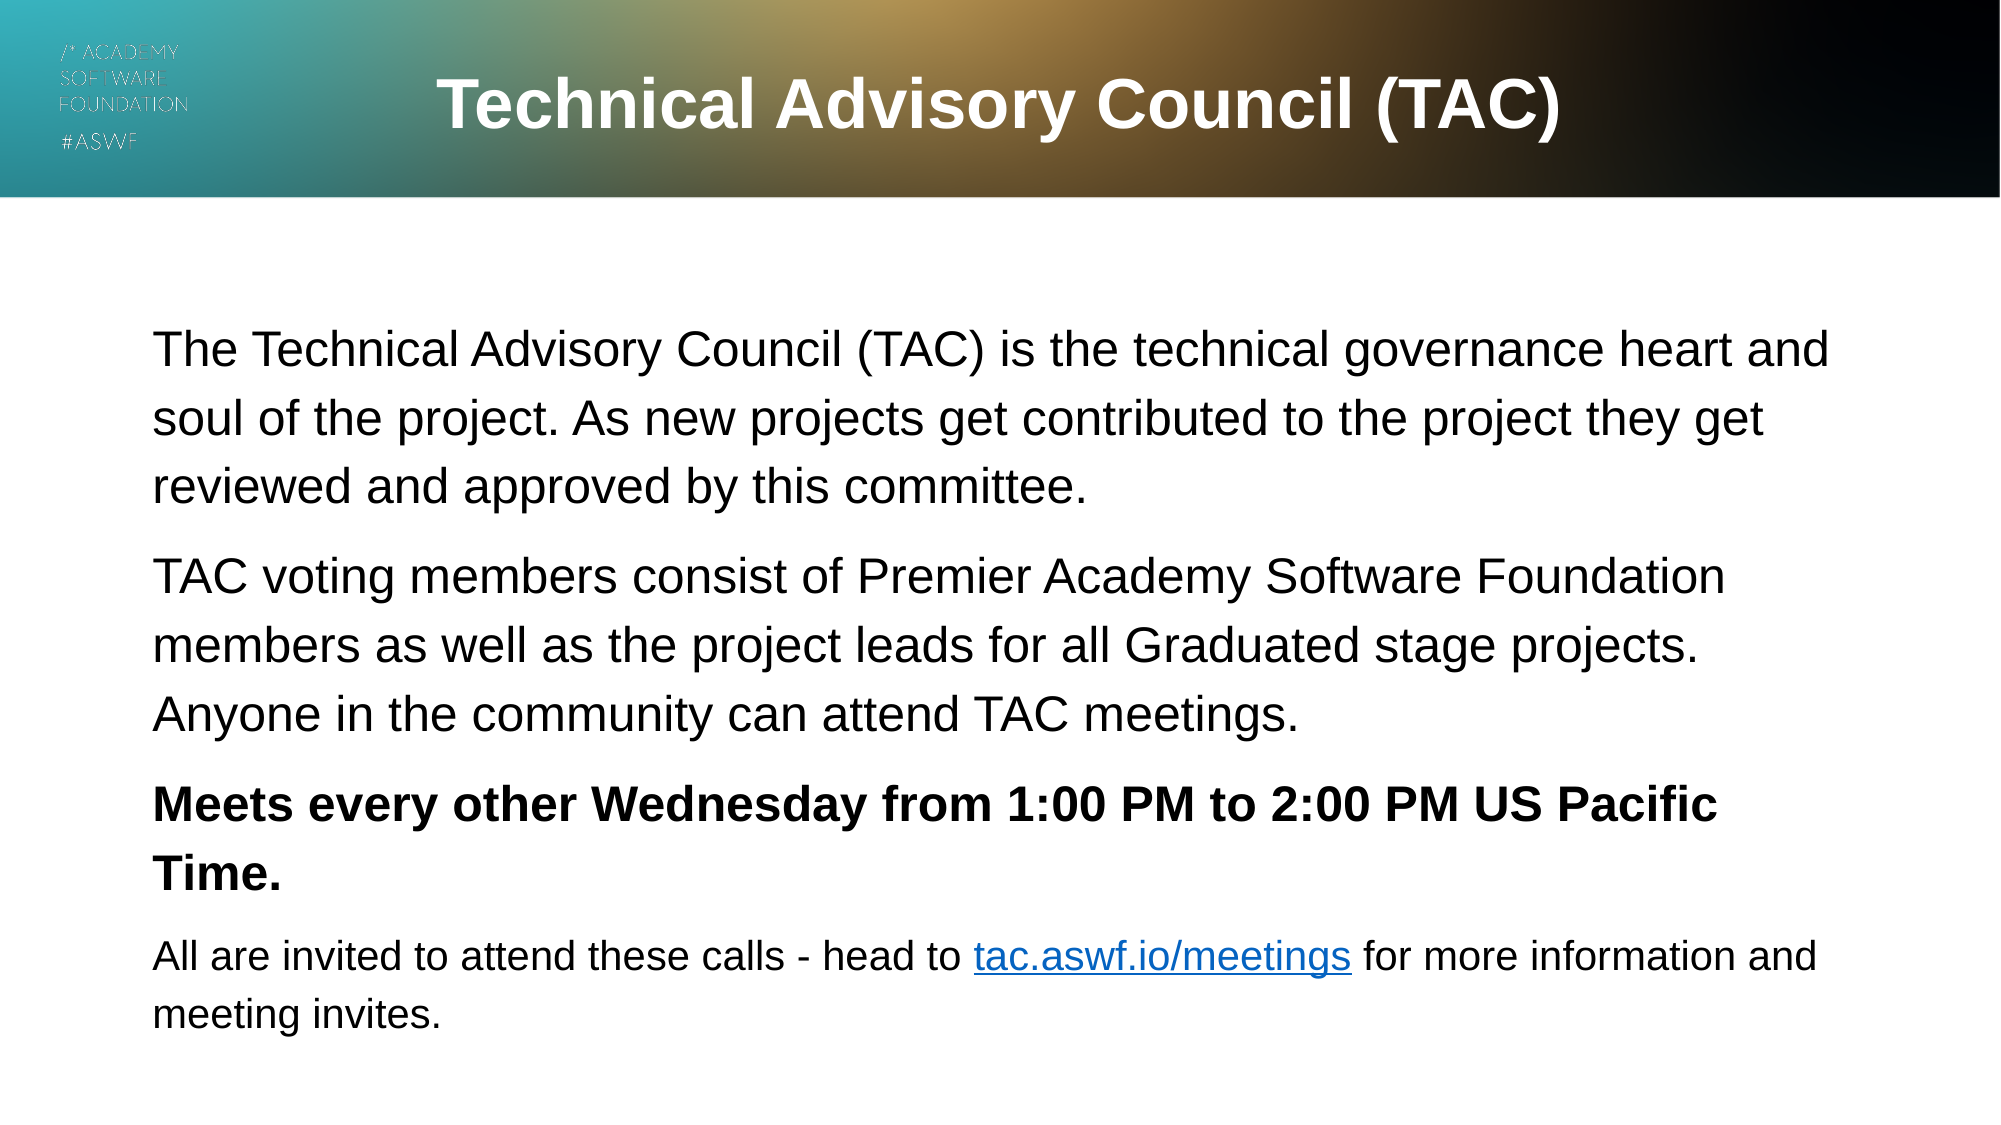

# Technical Advisory Council (TAC)
The Technical Advisory Council (TAC) is the technical governance heart and soul of the project. As new projects get contributed to the project they get reviewed and approved by this committee.
TAC voting members consist of Premier Academy Software Foundation members as well as the project leads for all Graduated stage projects. Anyone in the community can attend TAC meetings.
Meets every other Wednesday from 1:00 PM to 2:00 PM US Pacific Time.
All are invited to attend these calls - head to tac.aswf.io/meetings for more information and meeting invites.